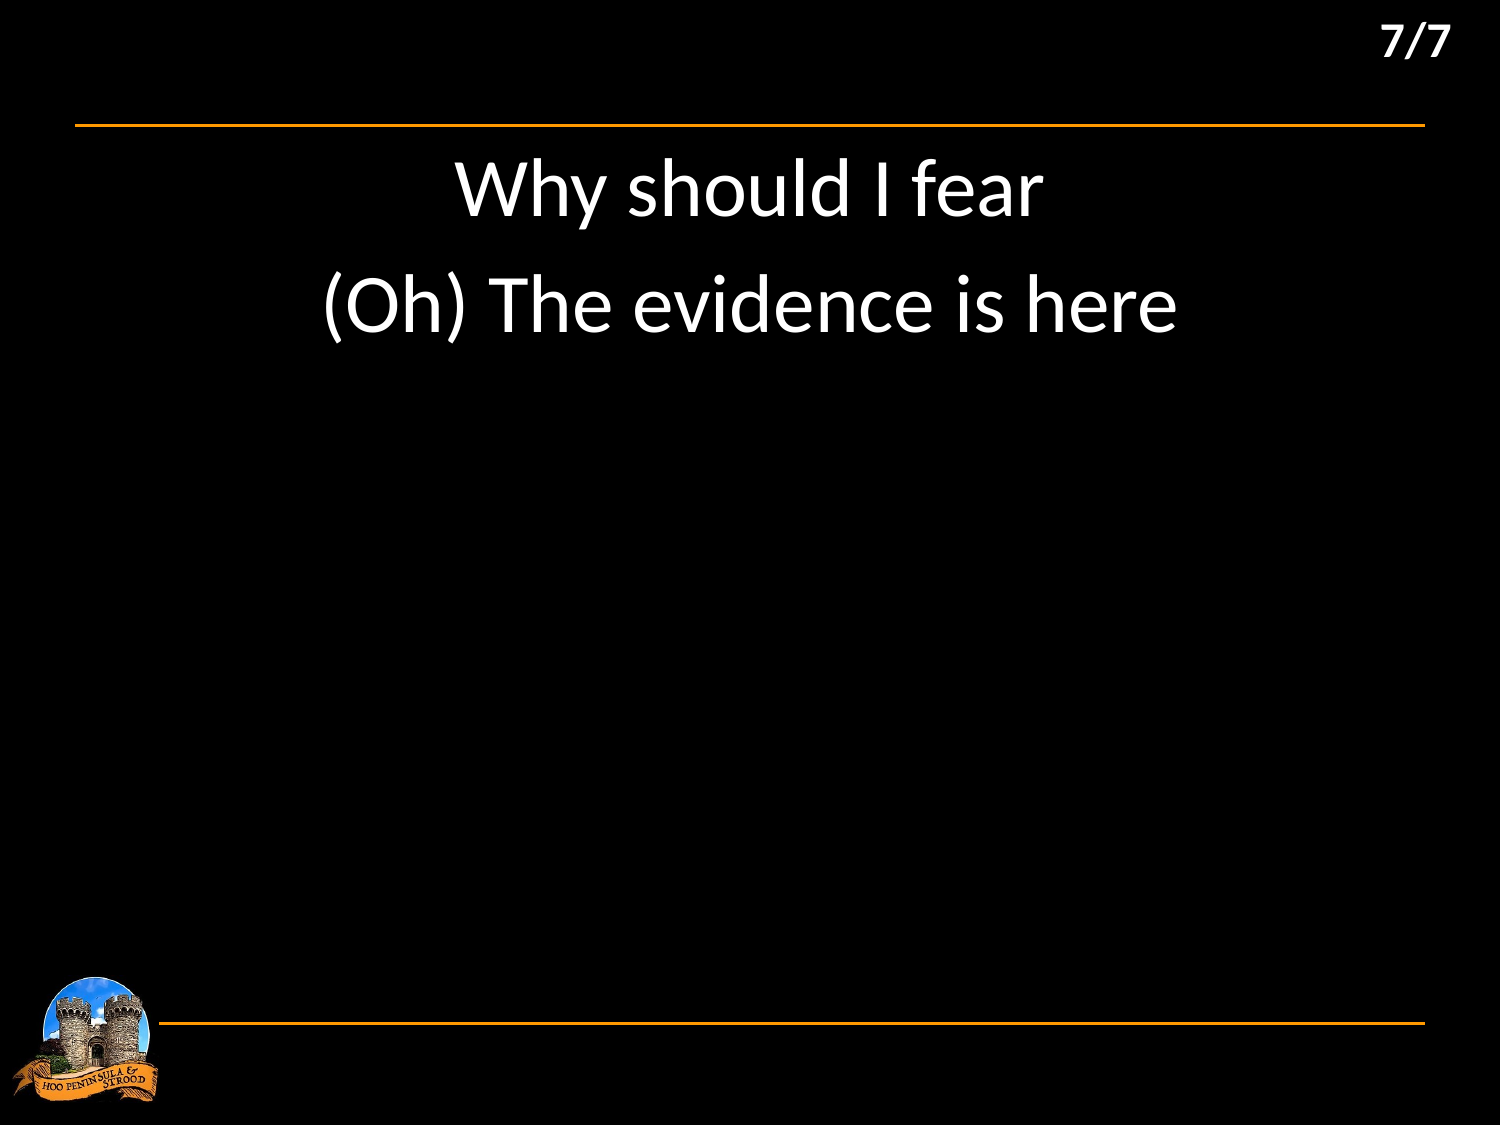

7/7
Why should I fear
(Oh) The evidence is here